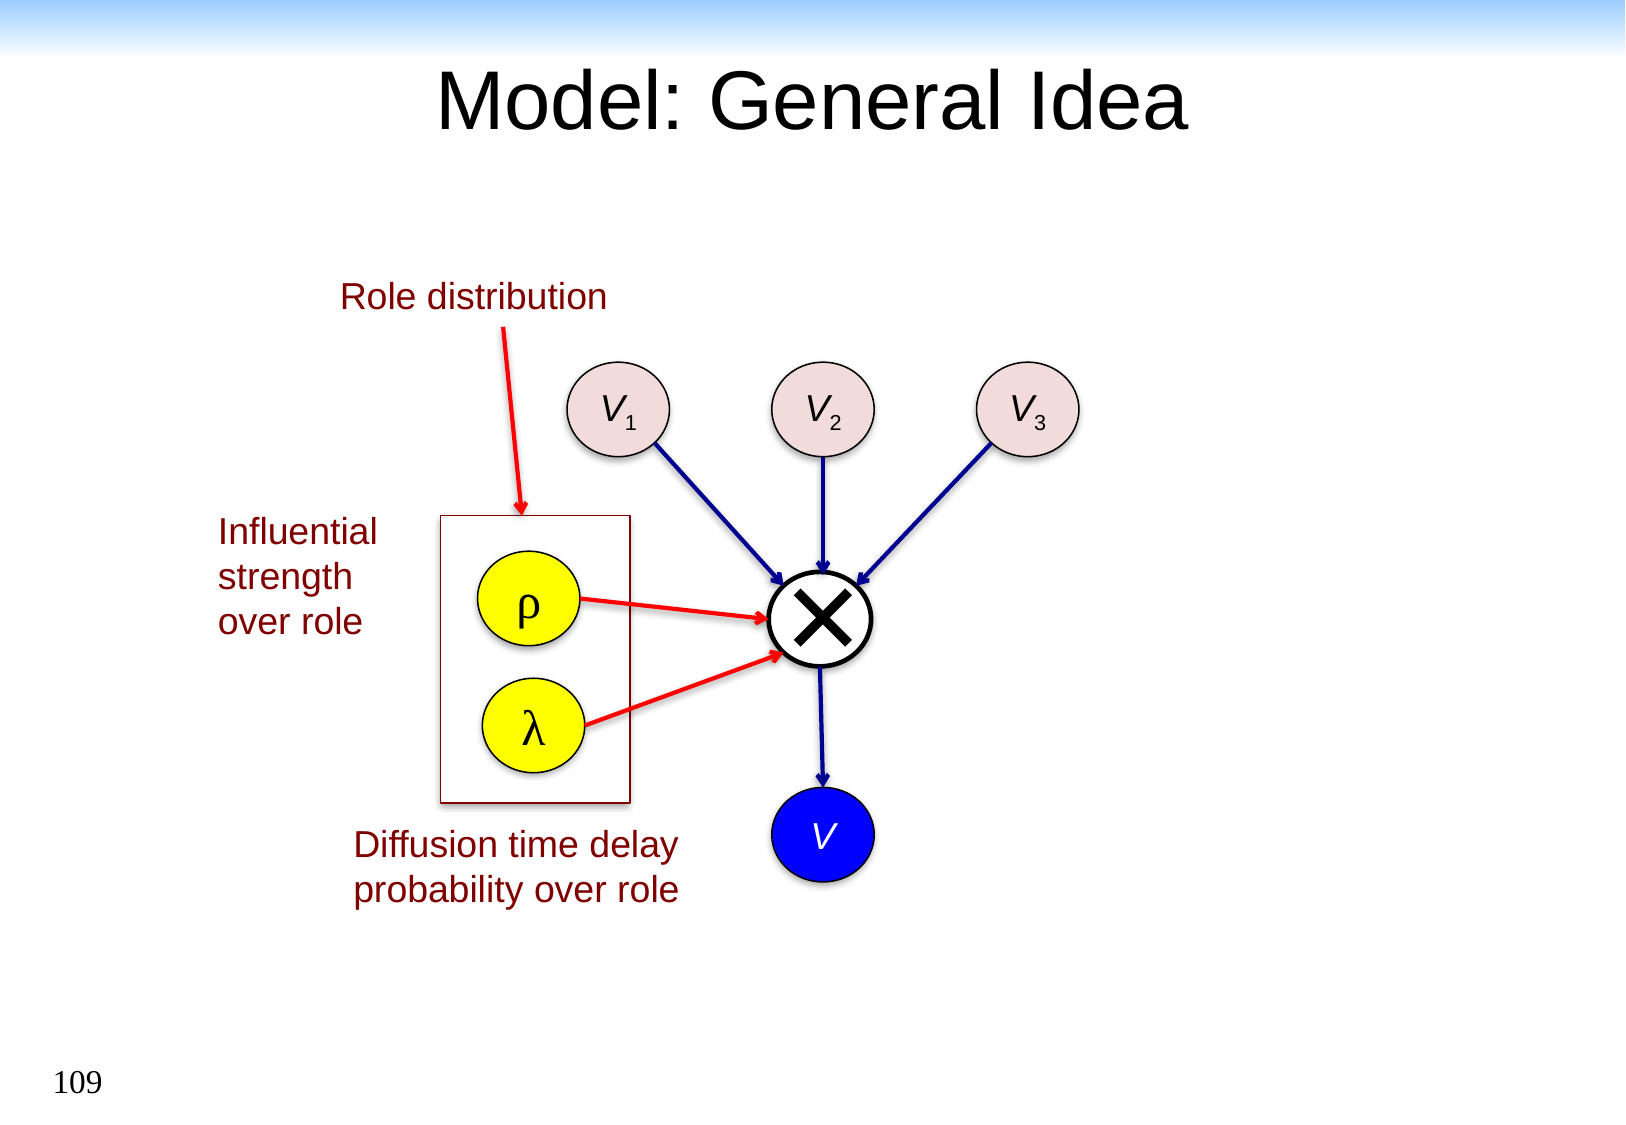

# Model: General Idea
Role distribution
V1
V2
V3
Influential strength over role

ρ

✕
λ
V
Diffusion time delay probability over role